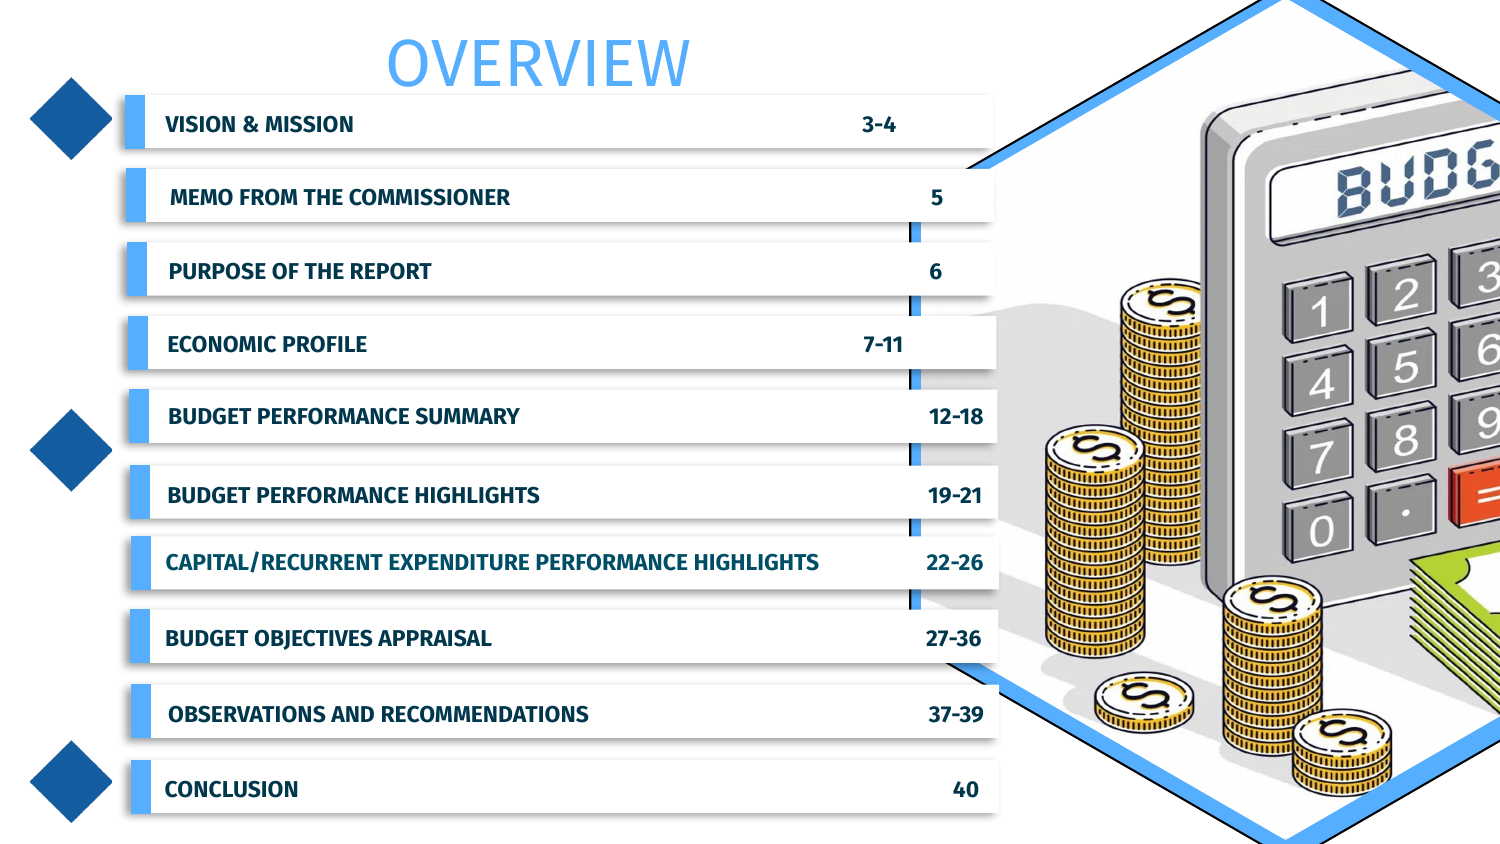

OVERVIEW

VISION & MISSION 		                                             3-4

MEMO FROM THE COMMISSIONER			  5

PURPOSE OF THE REPORT				  6

ECONOMIC PROFILE		                                             7-11

BUDGET PERFORMANCE SUMMARY			  12-18

BUDGET PERFORMANCE HIGHLIGHTS			  19-21

CAPITAL/RECURRENT EXPENDITURE PERFORMANCE HIGHLIGHTS	  22-26

BUDGET OBJECTIVES APPRAISAL			  27-36

OBSERVATIONS AND RECOMMENDATIONS			  37-39

CONCLUSION					       40